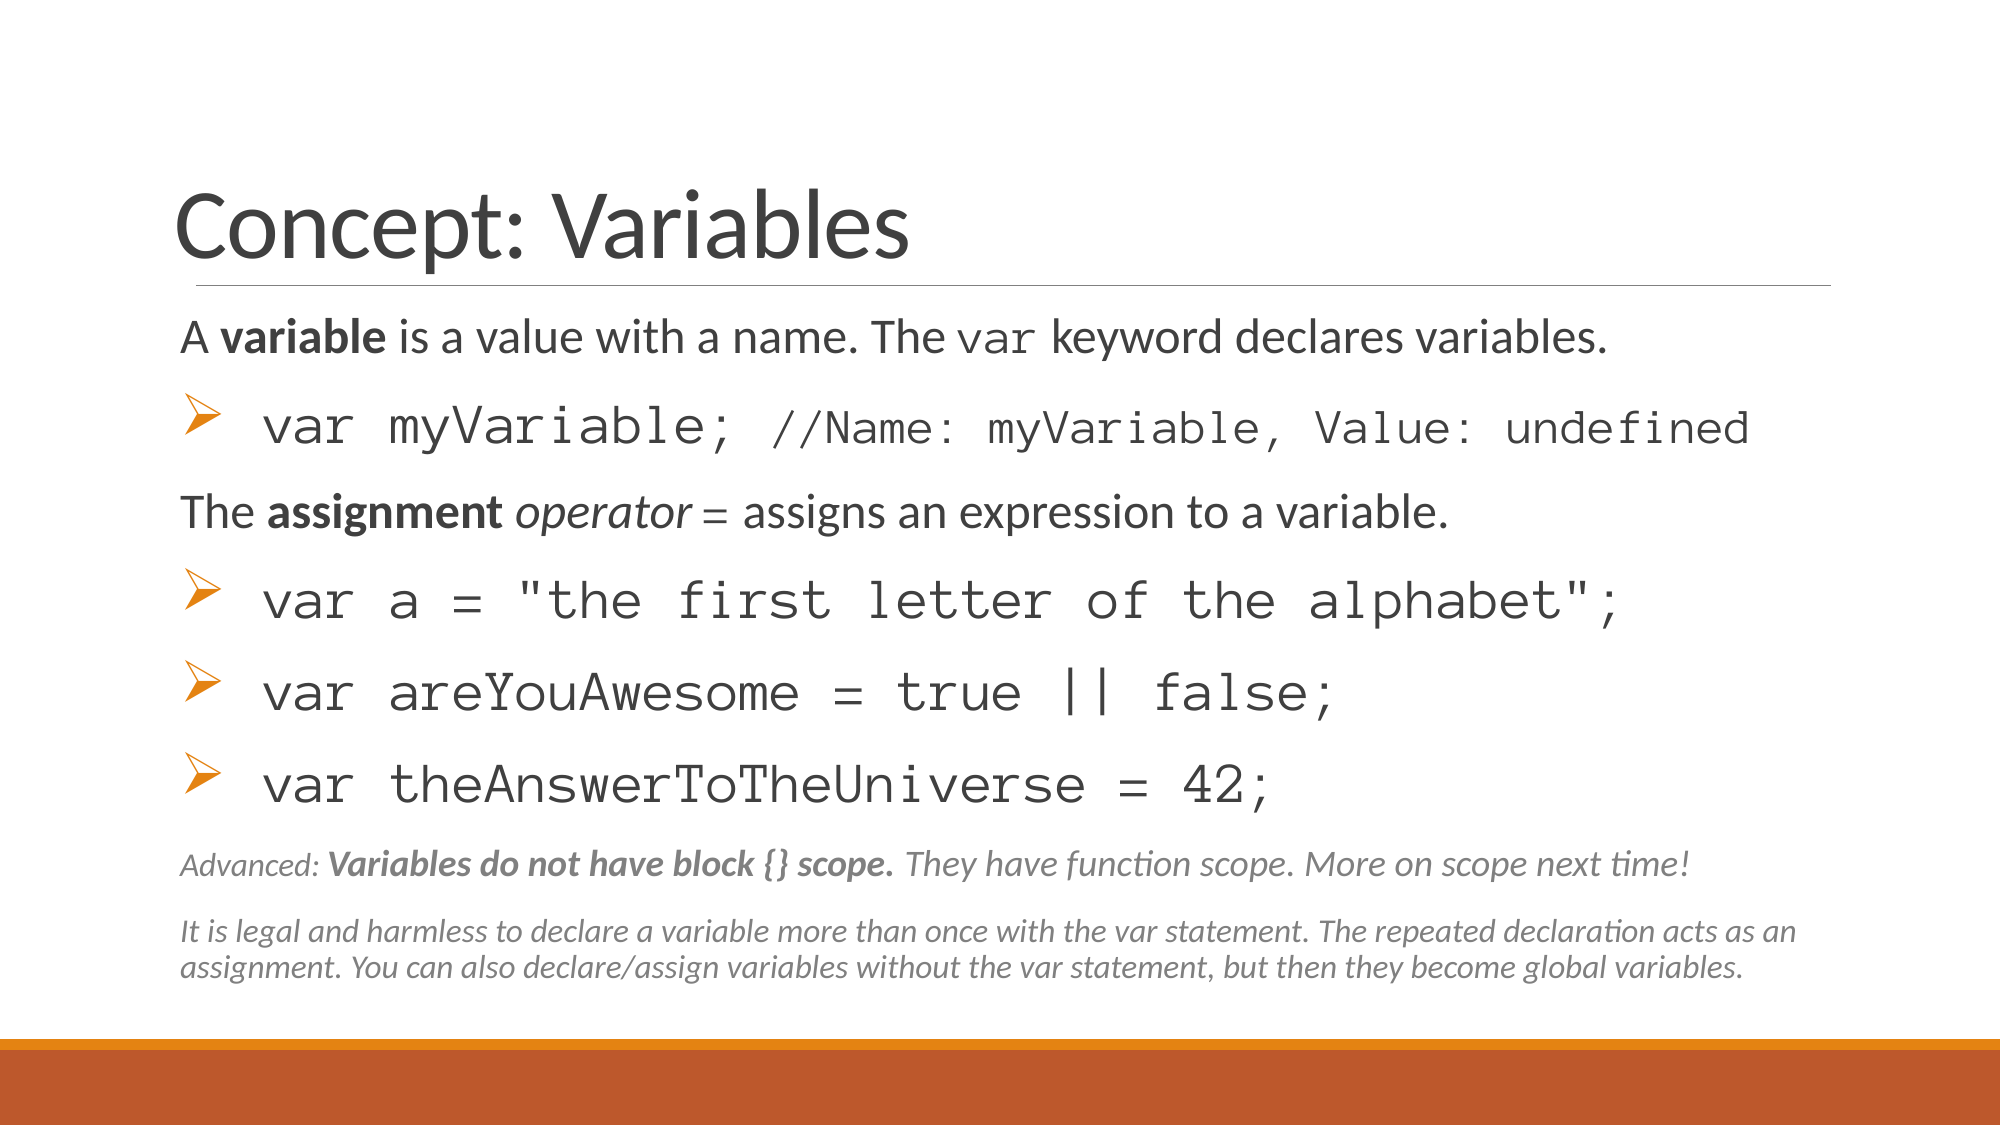

# Concept: Variables
A variable is a value with a name. The var keyword declares variables.
var myVariable; //Name: myVariable, Value: undefined
The assignment operator = assigns an expression to a variable.
var a = "the first letter of the alphabet";
var areYouAwesome = true || false;
var theAnswerToTheUniverse = 42;
Advanced: Variables do not have block {} scope. They have function scope. More on scope next time!
It is legal and harmless to declare a variable more than once with the var statement. The repeated declaration acts as an assignment. You can also declare/assign variables without the var statement, but then they become global variables.